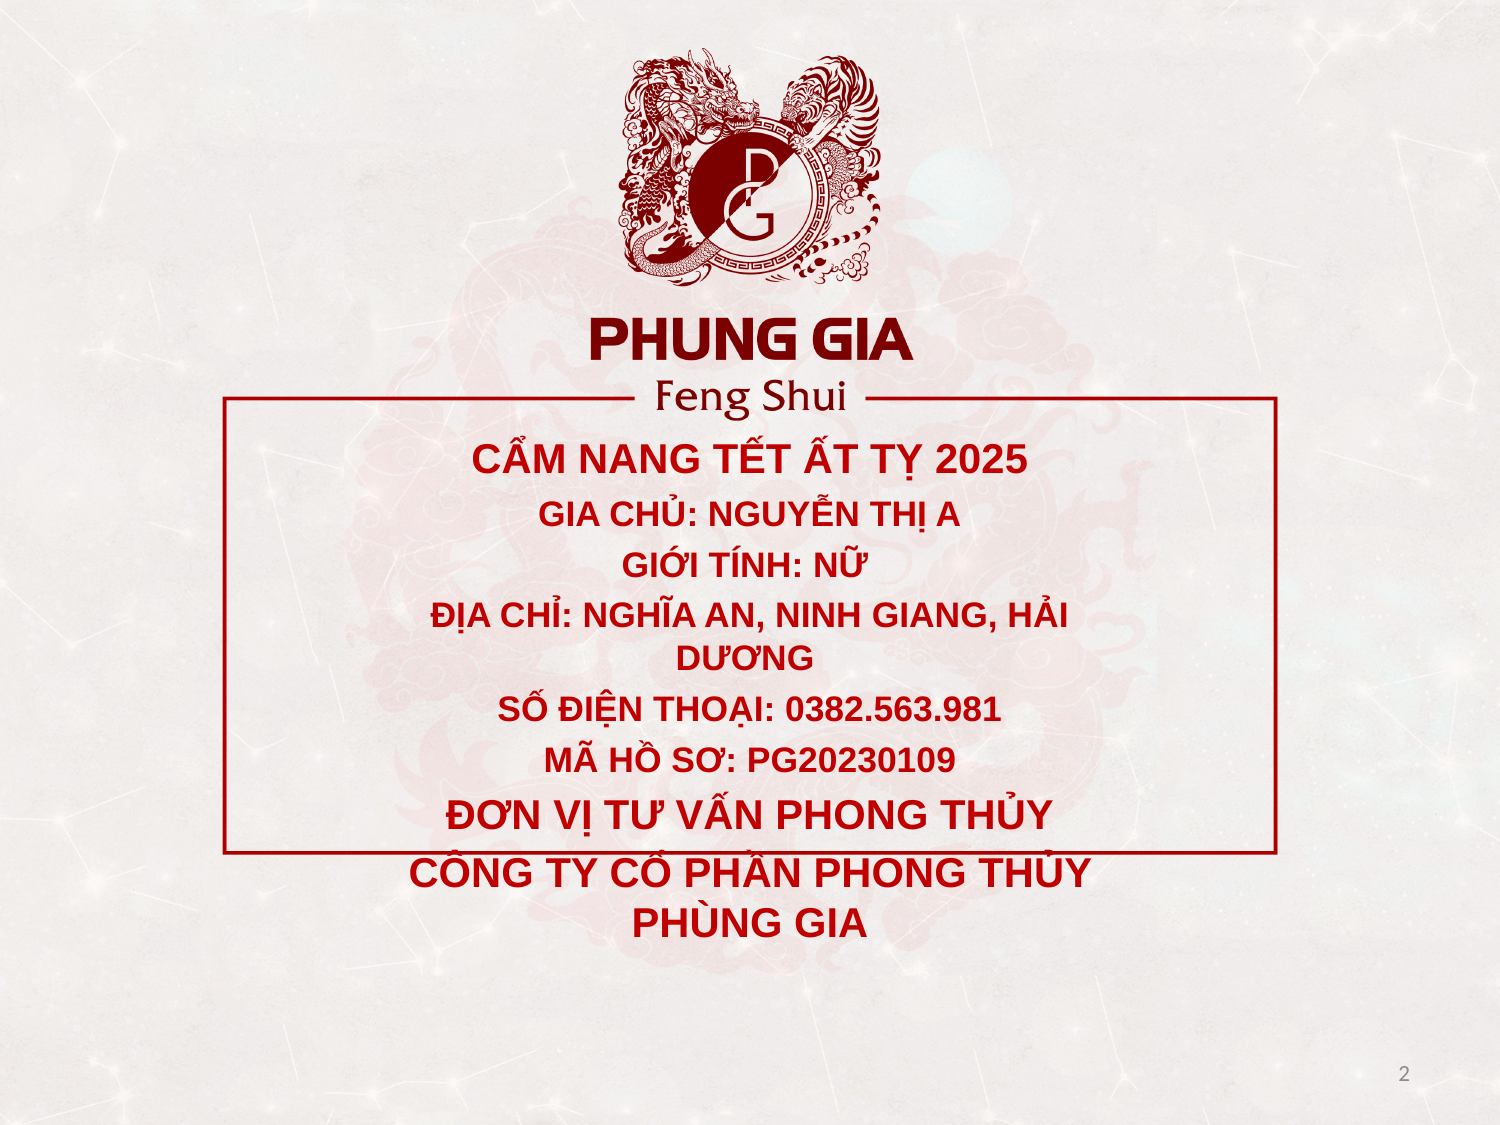

CẨM NANG TẾT ẤT TỴ 2025
GIA CHỦ: NGUYỄN THỊ A
GIỚI TÍNH: NỮ
ĐỊA CHỈ: NGHĨA AN, NINH GIANG, HẢI DƯƠNG
SỐ ĐIỆN THOẠI: 0382.563.981
MÃ HỒ SƠ: PG20230109
ĐƠN VỊ TƯ VẤN PHONG THỦY
CÔNG TY CỔ PHẦN PHONG THỦY PHÙNG GIA
2